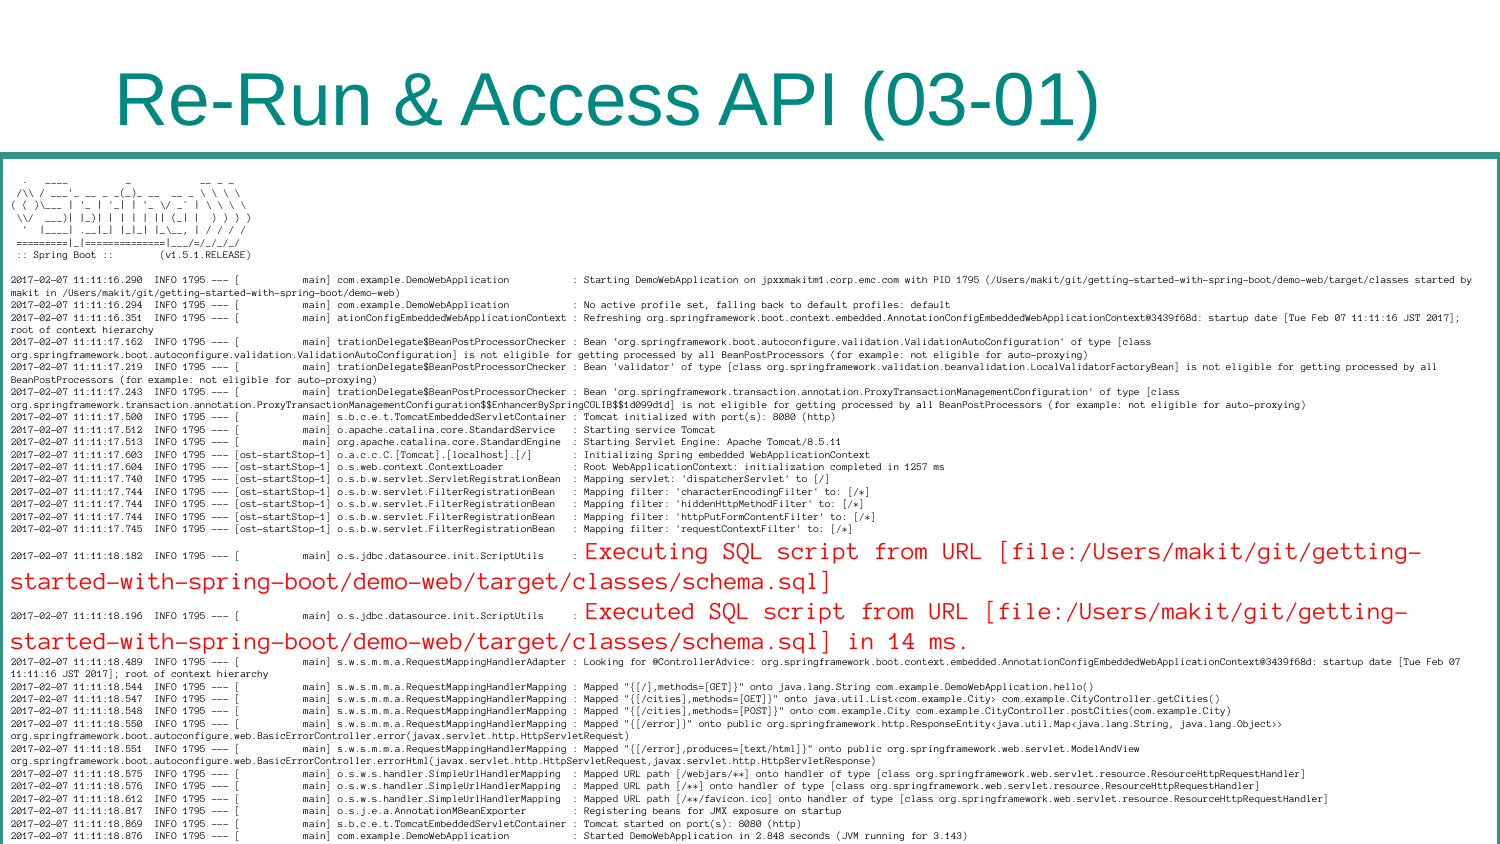

# Re-Run & Access API (03-01)

  .   ____          _            __ _ _
 /\\ / ___'_ __ _ _(_)_ __  __ _ \ \ \ \
( ( )\___ | '_ | '_| | '_ \/ _` | \ \ \ \
 \\/  ___)| |_)| | | | | || (_| |  ) ) ) )
  '  |____| .__|_| |_|_| |_\__, | / / / /
 =========|_|==============|___/=/_/_/_/
 :: Spring Boot ::        (v1.5.1.RELEASE)

2017-02-07 11:11:16.290  INFO 1795 --- [           main] com.example.DemoWebApplication           : Starting DemoWebApplication on jpxxmakitm1.corp.emc.com with PID 1795 (/Users/makit/git/getting-started-with-spring-boot/demo-web/target/classes started by makit in /Users/makit/git/getting-started-with-spring-boot/demo-web)
2017-02-07 11:11:16.294  INFO 1795 --- [           main] com.example.DemoWebApplication           : No active profile set, falling back to default profiles: default
2017-02-07 11:11:16.351  INFO 1795 --- [           main] ationConfigEmbeddedWebApplicationContext : Refreshing org.springframework.boot.context.embedded.AnnotationConfigEmbeddedWebApplicationContext@3439f68d: startup date [Tue Feb 07 11:11:16 JST 2017]; root of context hierarchy
2017-02-07 11:11:17.162  INFO 1795 --- [           main] trationDelegate$BeanPostProcessorChecker : Bean 'org.springframework.boot.autoconfigure.validation.ValidationAutoConfiguration' of type [class org.springframework.boot.autoconfigure.validation.ValidationAutoConfiguration] is not eligible for getting processed by all BeanPostProcessors (for example: not eligible for auto-proxying)
2017-02-07 11:11:17.219  INFO 1795 --- [           main] trationDelegate$BeanPostProcessorChecker : Bean 'validator' of type [class org.springframework.validation.beanvalidation.LocalValidatorFactoryBean] is not eligible for getting processed by all BeanPostProcessors (for example: not eligible for auto-proxying)
2017-02-07 11:11:17.243  INFO 1795 --- [           main] trationDelegate$BeanPostProcessorChecker : Bean 'org.springframework.transaction.annotation.ProxyTransactionManagementConfiguration' of type [class org.springframework.transaction.annotation.ProxyTransactionManagementConfiguration$$EnhancerBySpringCGLIB$$1d099d1d] is not eligible for getting processed by all BeanPostProcessors (for example: not eligible for auto-proxying)
2017-02-07 11:11:17.500  INFO 1795 --- [           main] s.b.c.e.t.TomcatEmbeddedServletContainer : Tomcat initialized with port(s): 8080 (http)
2017-02-07 11:11:17.512  INFO 1795 --- [           main] o.apache.catalina.core.StandardService   : Starting service Tomcat
2017-02-07 11:11:17.513  INFO 1795 --- [           main] org.apache.catalina.core.StandardEngine  : Starting Servlet Engine: Apache Tomcat/8.5.11
2017-02-07 11:11:17.603  INFO 1795 --- [ost-startStop-1] o.a.c.c.C.[Tomcat].[localhost].[/]       : Initializing Spring embedded WebApplicationContext
2017-02-07 11:11:17.604  INFO 1795 --- [ost-startStop-1] o.s.web.context.ContextLoader            : Root WebApplicationContext: initialization completed in 1257 ms
2017-02-07 11:11:17.740  INFO 1795 --- [ost-startStop-1] o.s.b.w.servlet.ServletRegistrationBean  : Mapping servlet: 'dispatcherServlet' to [/]
2017-02-07 11:11:17.744  INFO 1795 --- [ost-startStop-1] o.s.b.w.servlet.FilterRegistrationBean   : Mapping filter: 'characterEncodingFilter' to: [/*]
2017-02-07 11:11:17.744  INFO 1795 --- [ost-startStop-1] o.s.b.w.servlet.FilterRegistrationBean   : Mapping filter: 'hiddenHttpMethodFilter' to: [/*]
2017-02-07 11:11:17.744  INFO 1795 --- [ost-startStop-1] o.s.b.w.servlet.FilterRegistrationBean   : Mapping filter: 'httpPutFormContentFilter' to: [/*]
2017-02-07 11:11:17.745  INFO 1795 --- [ost-startStop-1] o.s.b.w.servlet.FilterRegistrationBean   : Mapping filter: 'requestContextFilter' to: [/*]
2017-02-07 11:11:18.182  INFO 1795 --- [           main] o.s.jdbc.datasource.init.ScriptUtils     : Executing SQL script from URL [file:/Users/makit/git/getting-started-with-spring-boot/demo-web/target/classes/schema.sql]
2017-02-07 11:11:18.196  INFO 1795 --- [           main] o.s.jdbc.datasource.init.ScriptUtils     : Executed SQL script from URL [file:/Users/makit/git/getting-started-with-spring-boot/demo-web/target/classes/schema.sql] in 14 ms.
2017-02-07 11:11:18.489  INFO 1795 --- [           main] s.w.s.m.m.a.RequestMappingHandlerAdapter : Looking for @ControllerAdvice: org.springframework.boot.context.embedded.AnnotationConfigEmbeddedWebApplicationContext@3439f68d: startup date [Tue Feb 07 11:11:16 JST 2017]; root of context hierarchy
2017-02-07 11:11:18.544  INFO 1795 --- [           main] s.w.s.m.m.a.RequestMappingHandlerMapping : Mapped "{[/],methods=[GET]}" onto java.lang.String com.example.DemoWebApplication.hello()
2017-02-07 11:11:18.547  INFO 1795 --- [           main] s.w.s.m.m.a.RequestMappingHandlerMapping : Mapped "{[/cities],methods=[GET]}" onto java.util.List<com.example.City> com.example.CityController.getCities()
2017-02-07 11:11:18.548  INFO 1795 --- [           main] s.w.s.m.m.a.RequestMappingHandlerMapping : Mapped "{[/cities],methods=[POST]}" onto com.example.City com.example.CityController.postCities(com.example.City)
2017-02-07 11:11:18.550  INFO 1795 --- [           main] s.w.s.m.m.a.RequestMappingHandlerMapping : Mapped "{[/error]}" onto public org.springframework.http.ResponseEntity<java.util.Map<java.lang.String, java.lang.Object>> org.springframework.boot.autoconfigure.web.BasicErrorController.error(javax.servlet.http.HttpServletRequest)
2017-02-07 11:11:18.551  INFO 1795 --- [           main] s.w.s.m.m.a.RequestMappingHandlerMapping : Mapped "{[/error],produces=[text/html]}" onto public org.springframework.web.servlet.ModelAndView org.springframework.boot.autoconfigure.web.BasicErrorController.errorHtml(javax.servlet.http.HttpServletRequest,javax.servlet.http.HttpServletResponse)
2017-02-07 11:11:18.575  INFO 1795 --- [           main] o.s.w.s.handler.SimpleUrlHandlerMapping  : Mapped URL path [/webjars/**] onto handler of type [class org.springframework.web.servlet.resource.ResourceHttpRequestHandler]
2017-02-07 11:11:18.576  INFO 1795 --- [           main] o.s.w.s.handler.SimpleUrlHandlerMapping  : Mapped URL path [/**] onto handler of type [class org.springframework.web.servlet.resource.ResourceHttpRequestHandler]
2017-02-07 11:11:18.612  INFO 1795 --- [           main] o.s.w.s.handler.SimpleUrlHandlerMapping  : Mapped URL path [/**/favicon.ico] onto handler of type [class org.springframework.web.servlet.resource.ResourceHttpRequestHandler]
2017-02-07 11:11:18.817  INFO 1795 --- [           main] o.s.j.e.a.AnnotationMBeanExporter        : Registering beans for JMX exposure on startup
2017-02-07 11:11:18.869  INFO 1795 --- [           main] s.b.c.e.t.TomcatEmbeddedServletContainer : Tomcat started on port(s): 8080 (http)
2017-02-07 11:11:18.876  INFO 1795 --- [           main] com.example.DemoWebApplication           : Started DemoWebApplication in 2.848 seconds (JVM running for 3.143)